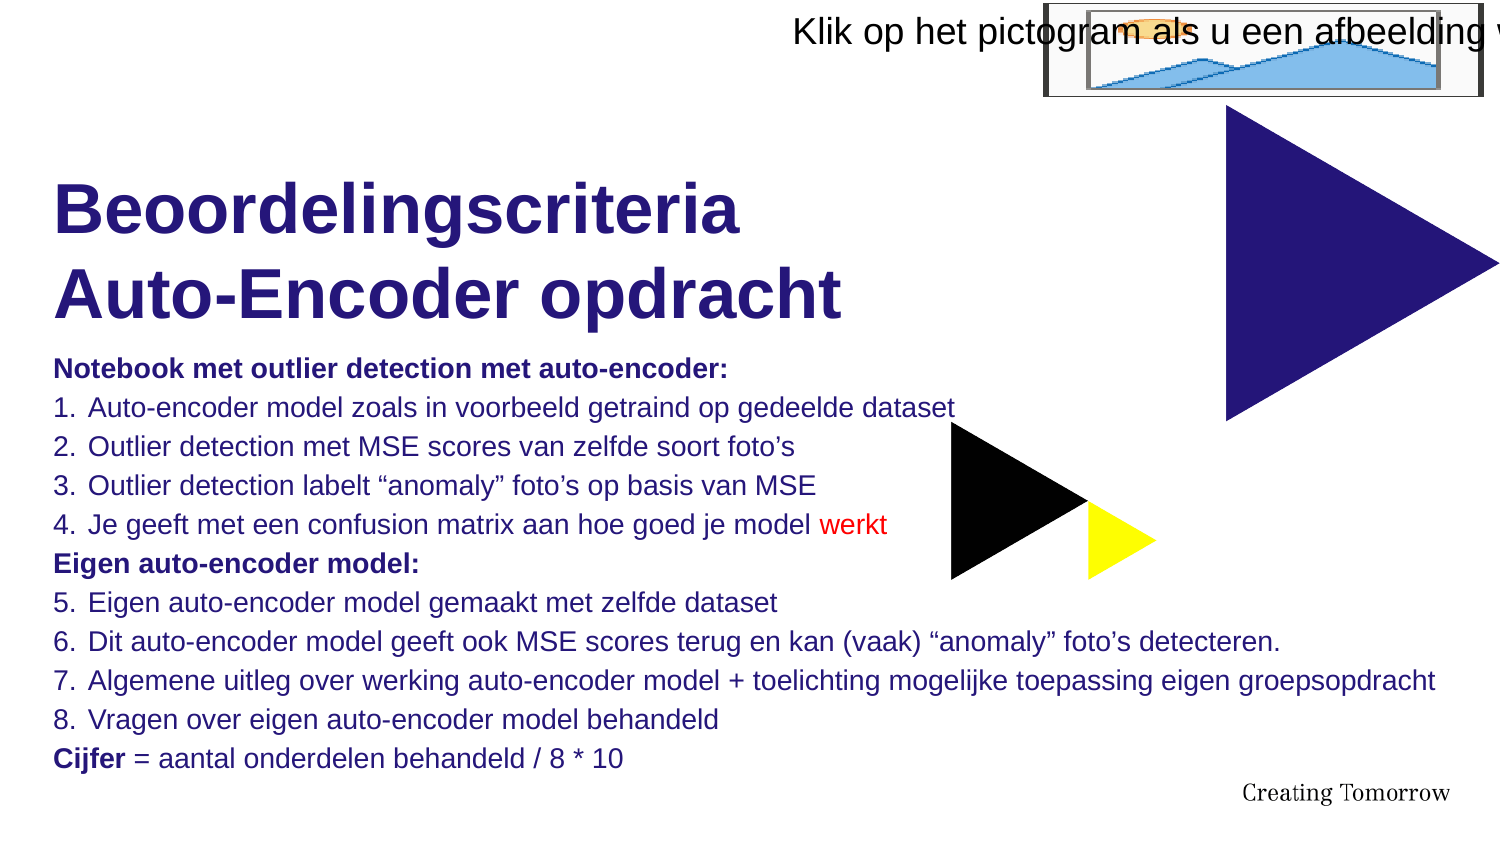

# Beoordelingscriteria Auto-Encoder opdracht
Notebook met outlier detection met auto-encoder:
Auto-encoder model zoals in voorbeeld getraind op gedeelde dataset
Outlier detection met MSE scores van zelfde soort foto’s
Outlier detection labelt “anomaly” foto’s op basis van MSE
Je geeft met een confusion matrix aan hoe goed je model werkt
Eigen auto-encoder model:
Eigen auto-encoder model gemaakt met zelfde dataset
Dit auto-encoder model geeft ook MSE scores terug en kan (vaak) “anomaly” foto’s detecteren.
Algemene uitleg over werking auto-encoder model + toelichting mogelijke toepassing eigen groepsopdracht
Vragen over eigen auto-encoder model behandeld
Cijfer = aantal onderdelen behandeld / 8 * 10